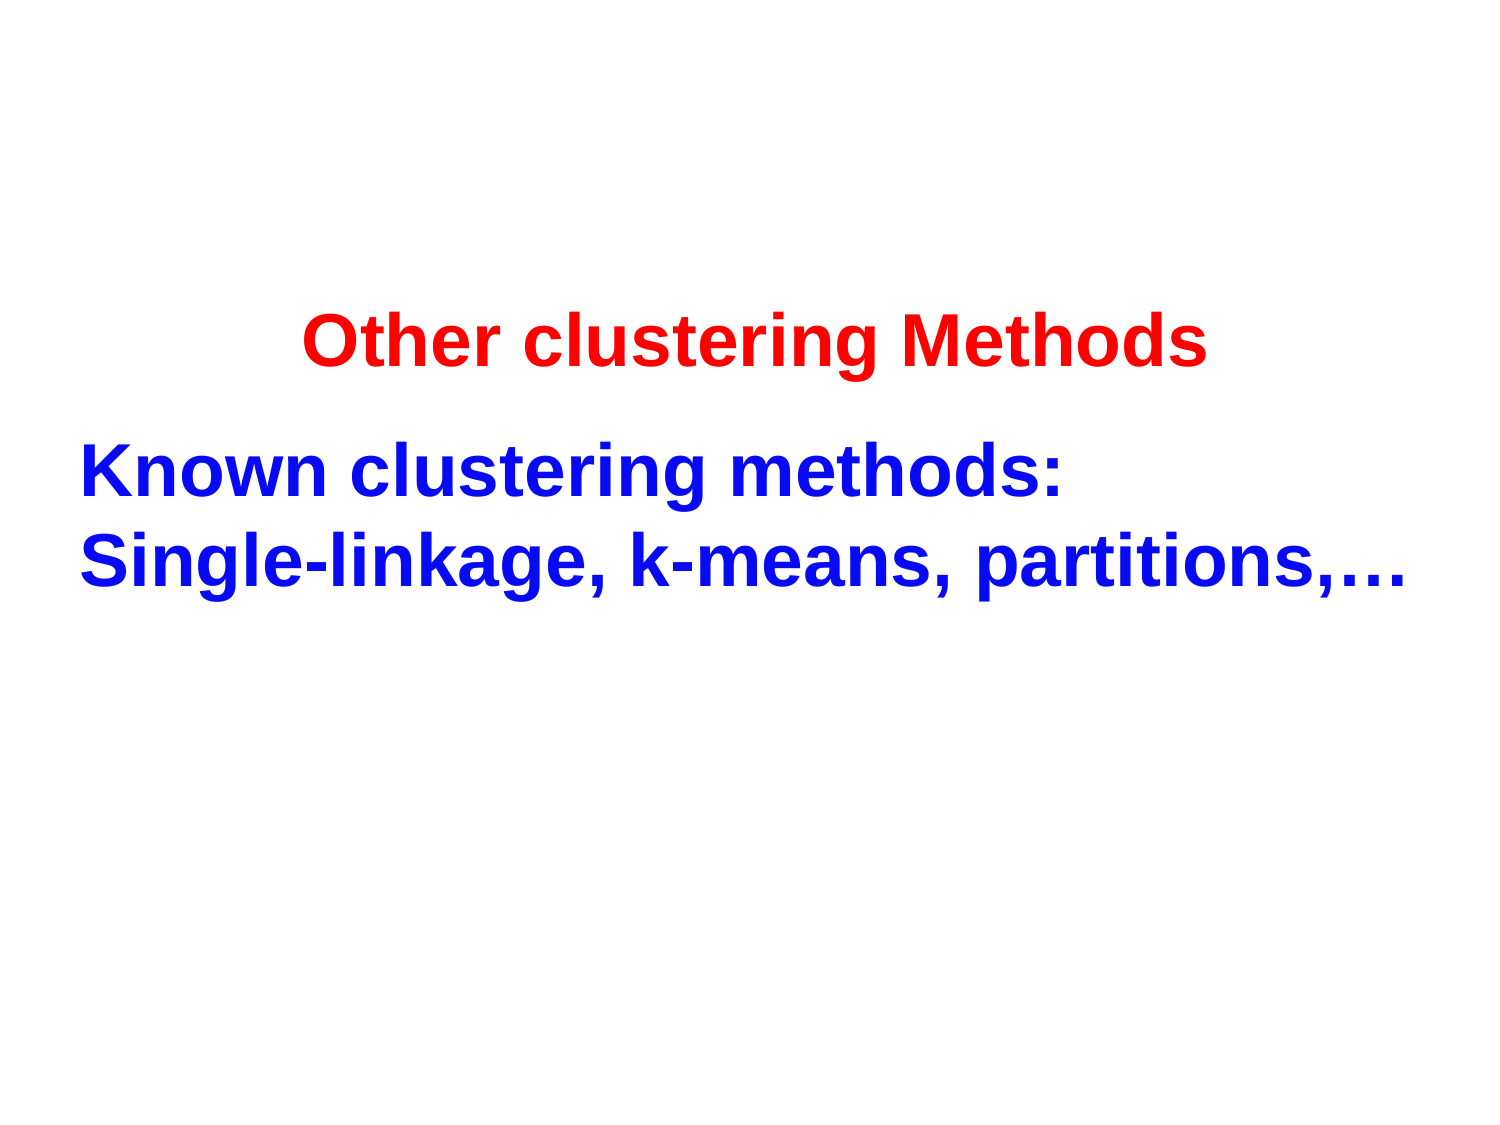

Other clustering Methods
Known clustering methods:
Single-linkage, k-means, partitions,…